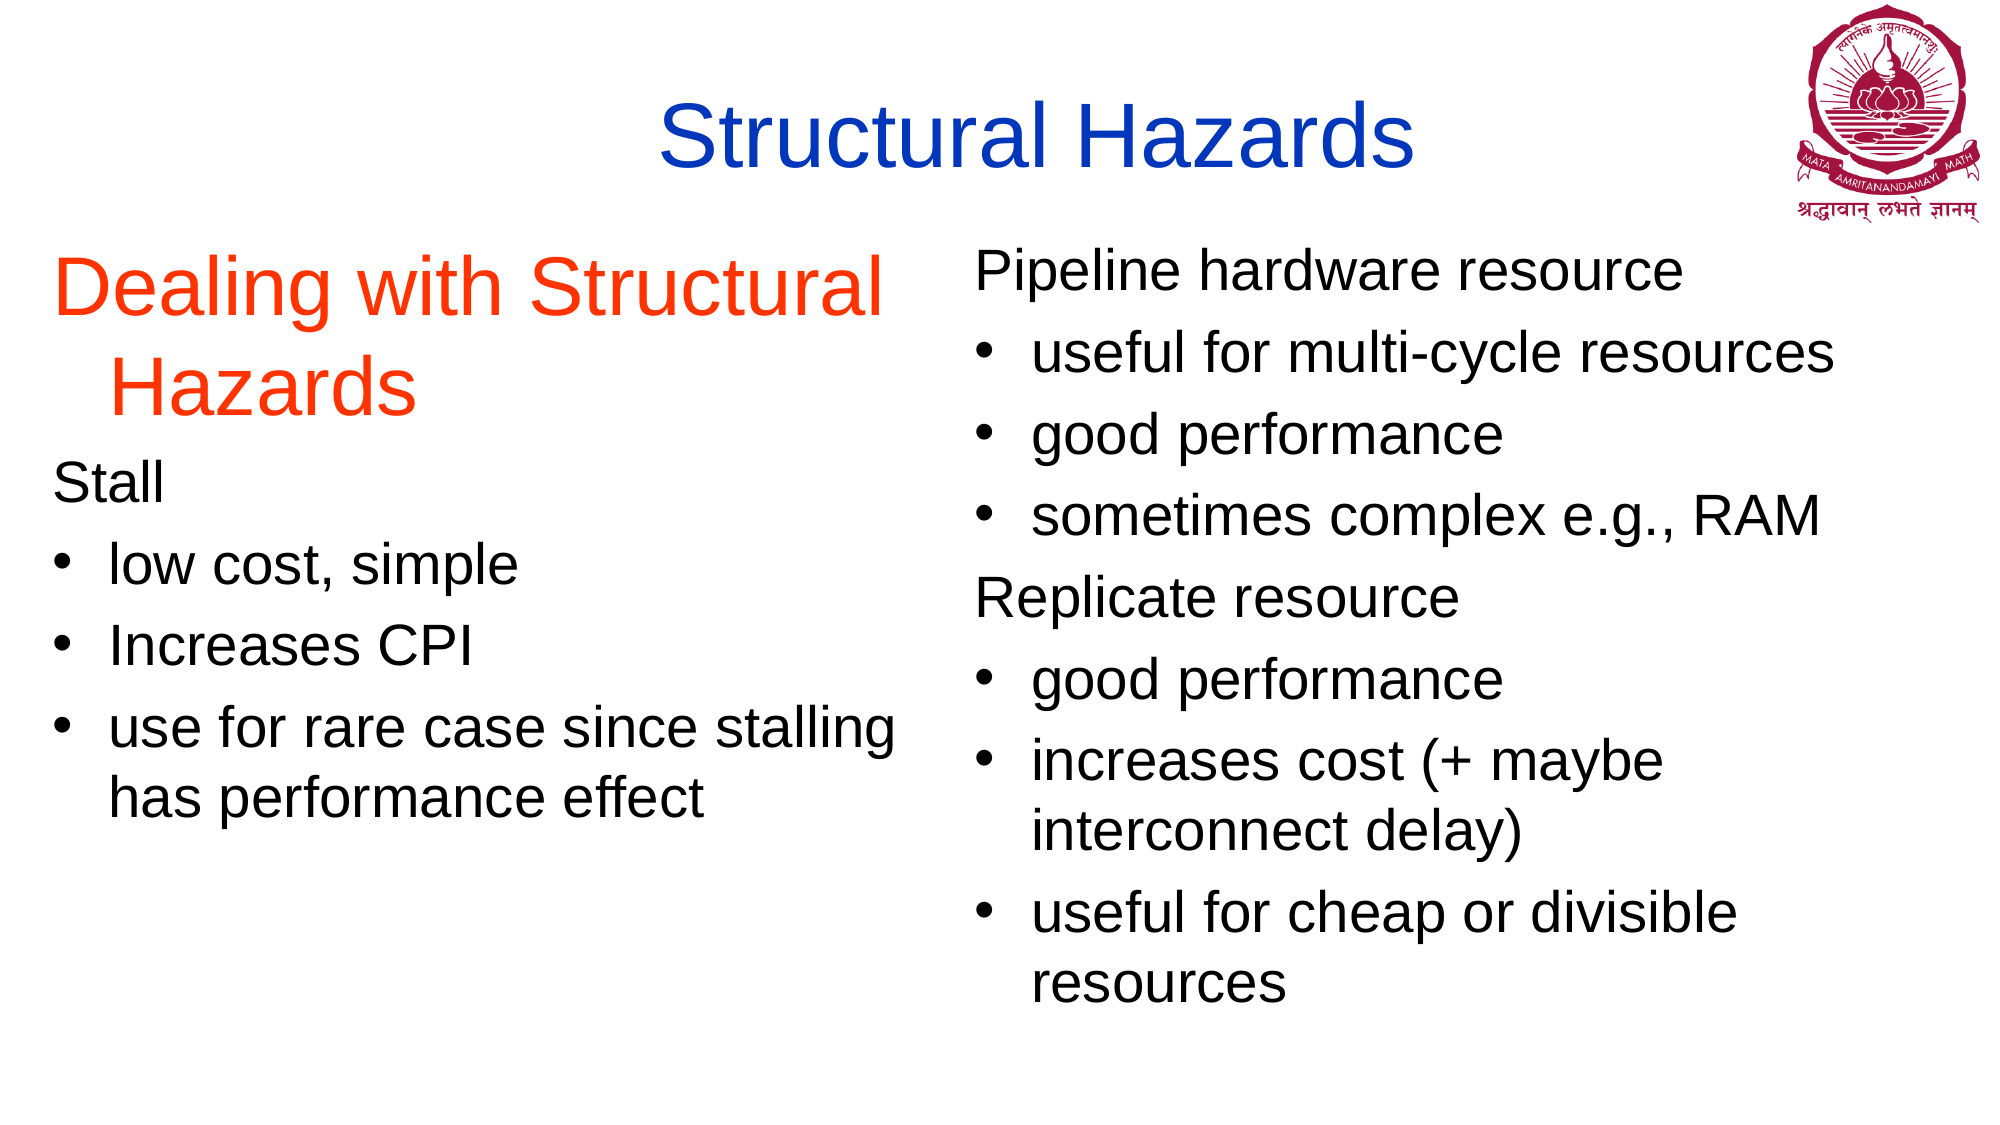

# Structural Hazards
Dealing with Structural Hazards
Stall
low cost, simple
Increases CPI
use for rare case since stalling has performance effect

Pipeline hardware resource
useful for multi-cycle resources
good performance
sometimes complex e.g., RAM
Replicate resource
good performance
increases cost (+ maybe interconnect delay)
useful for cheap or divisible resources